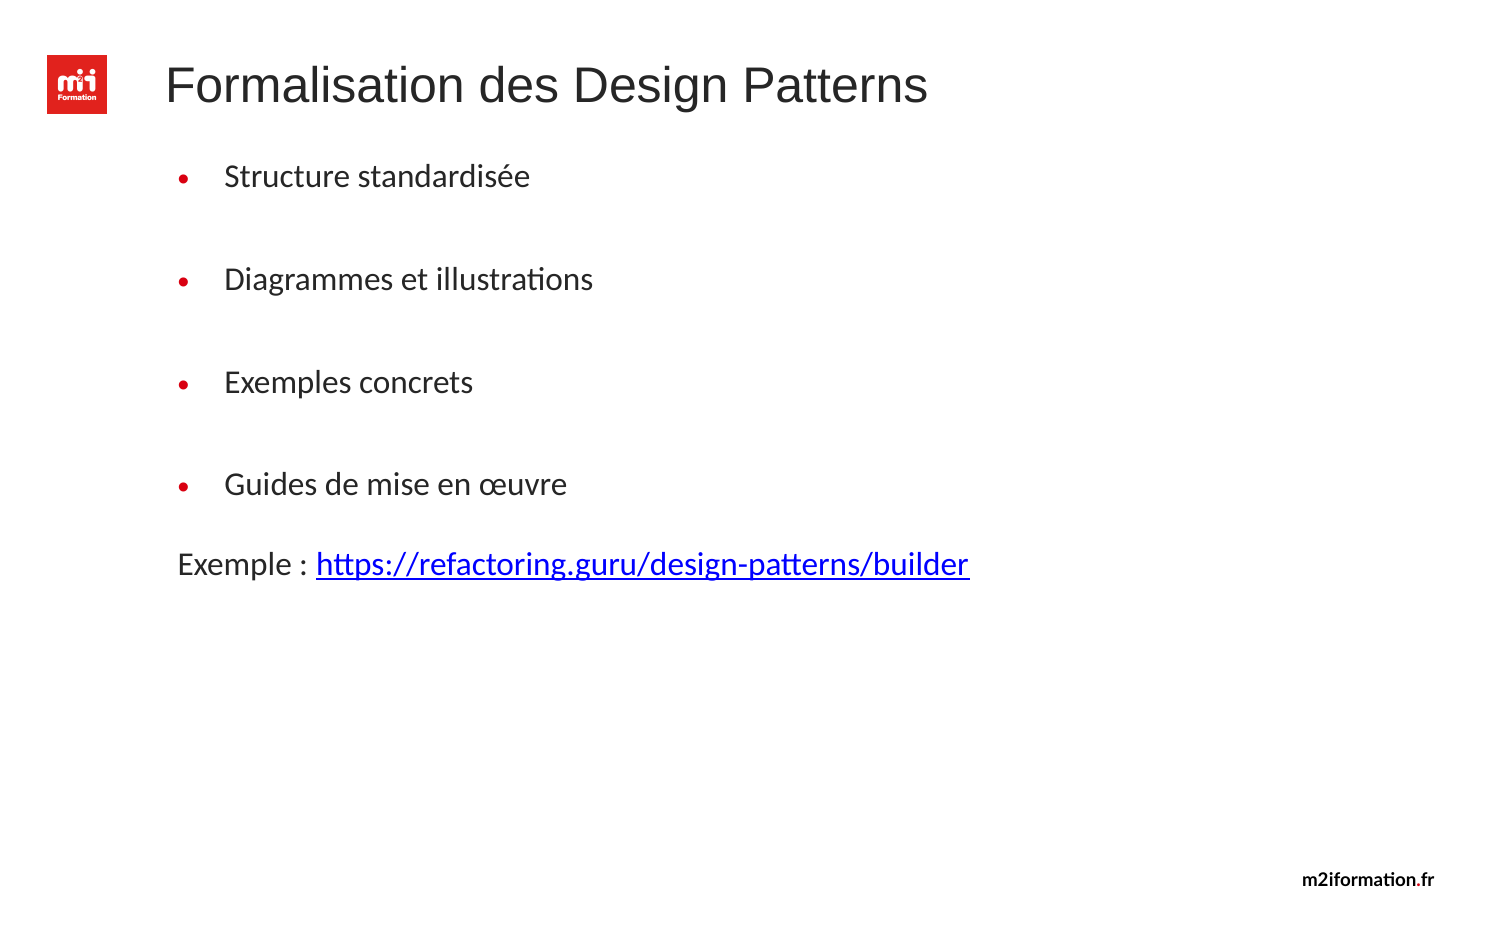

# Formalisation des Design Patterns
Structure standardisée

Diagrammes et illustrations

Exemples concrets

Guides de mise en œuvre

Exemple : https://refactoring.guru/design-patterns/builder